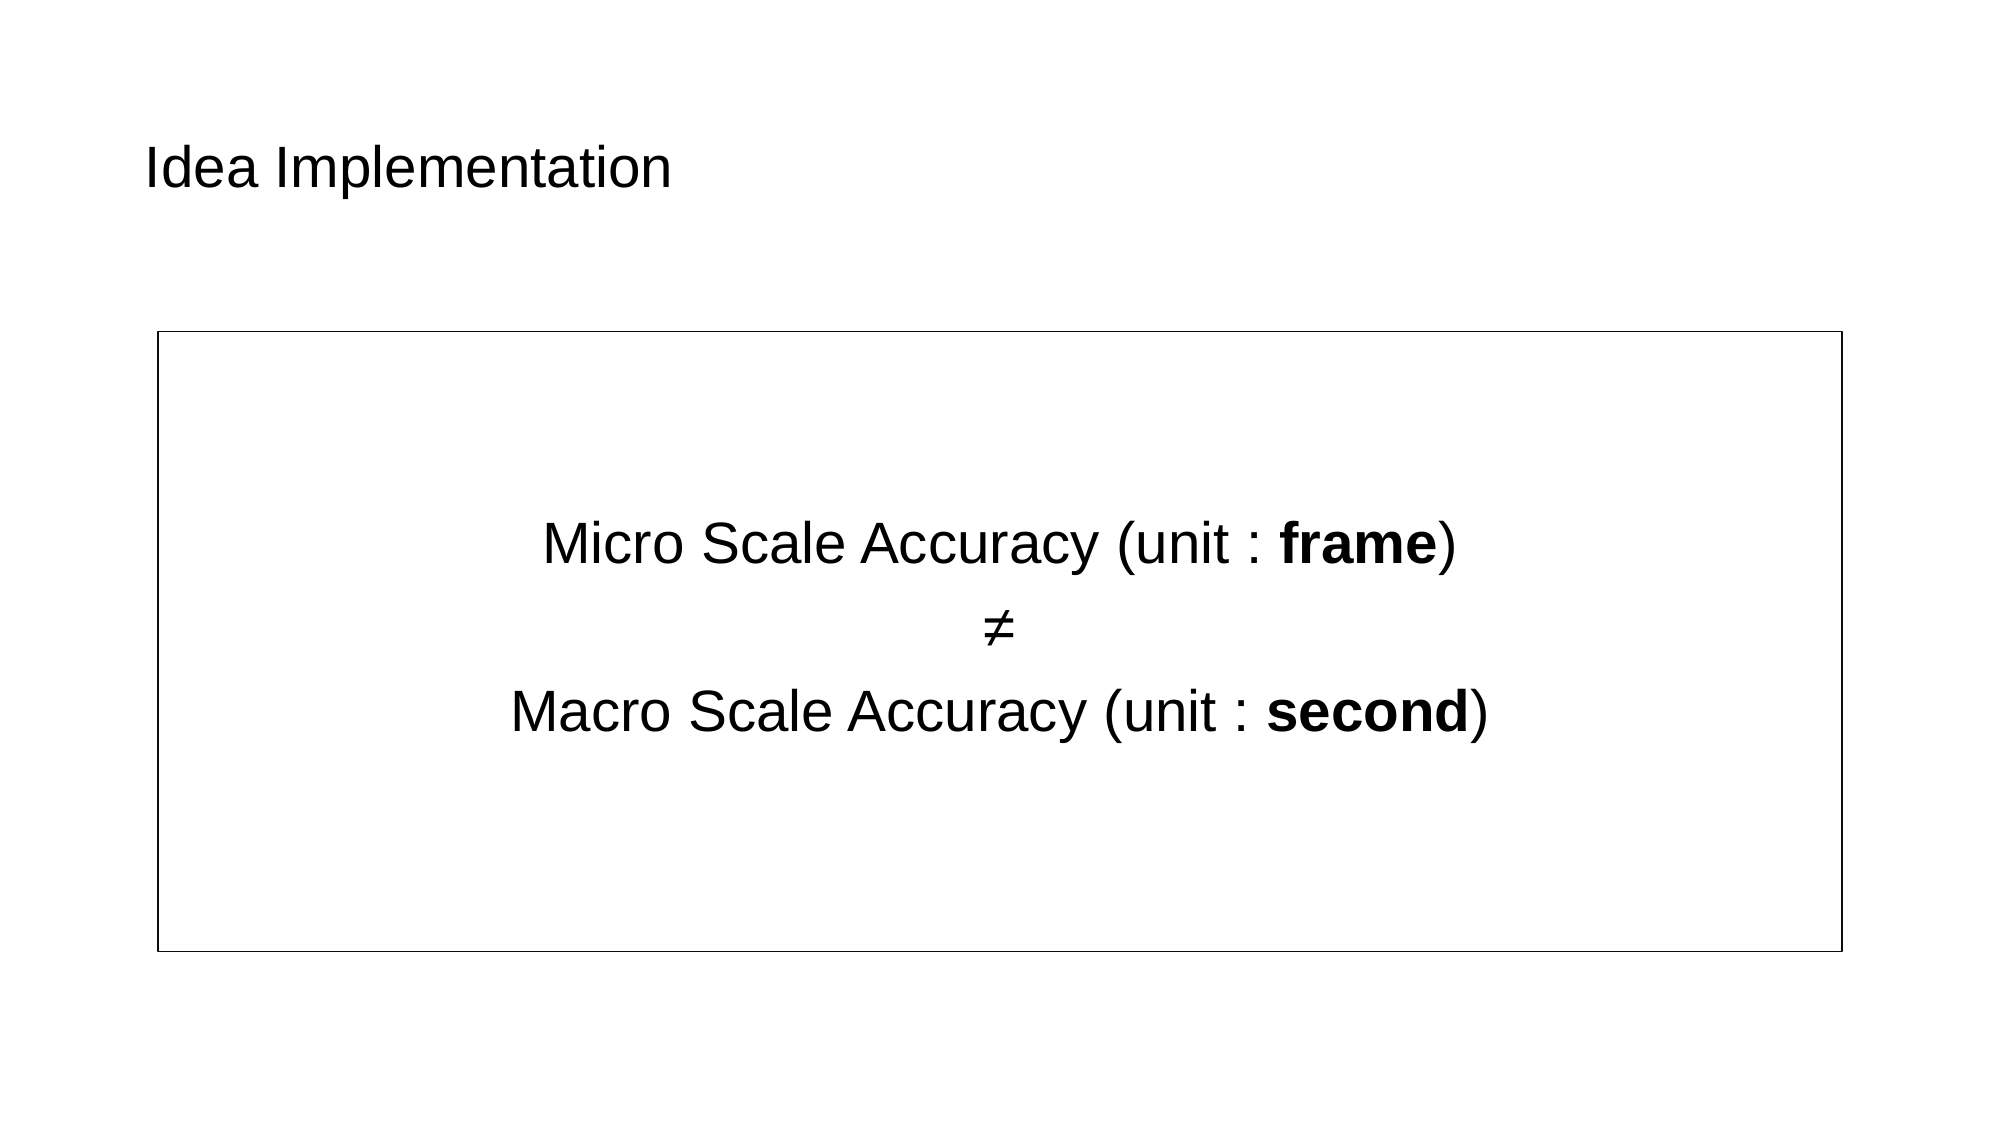

# Idea Implementation

Micro Scale Accuracy (unit : frame)
≠
Macro Scale Accuracy (unit : second)